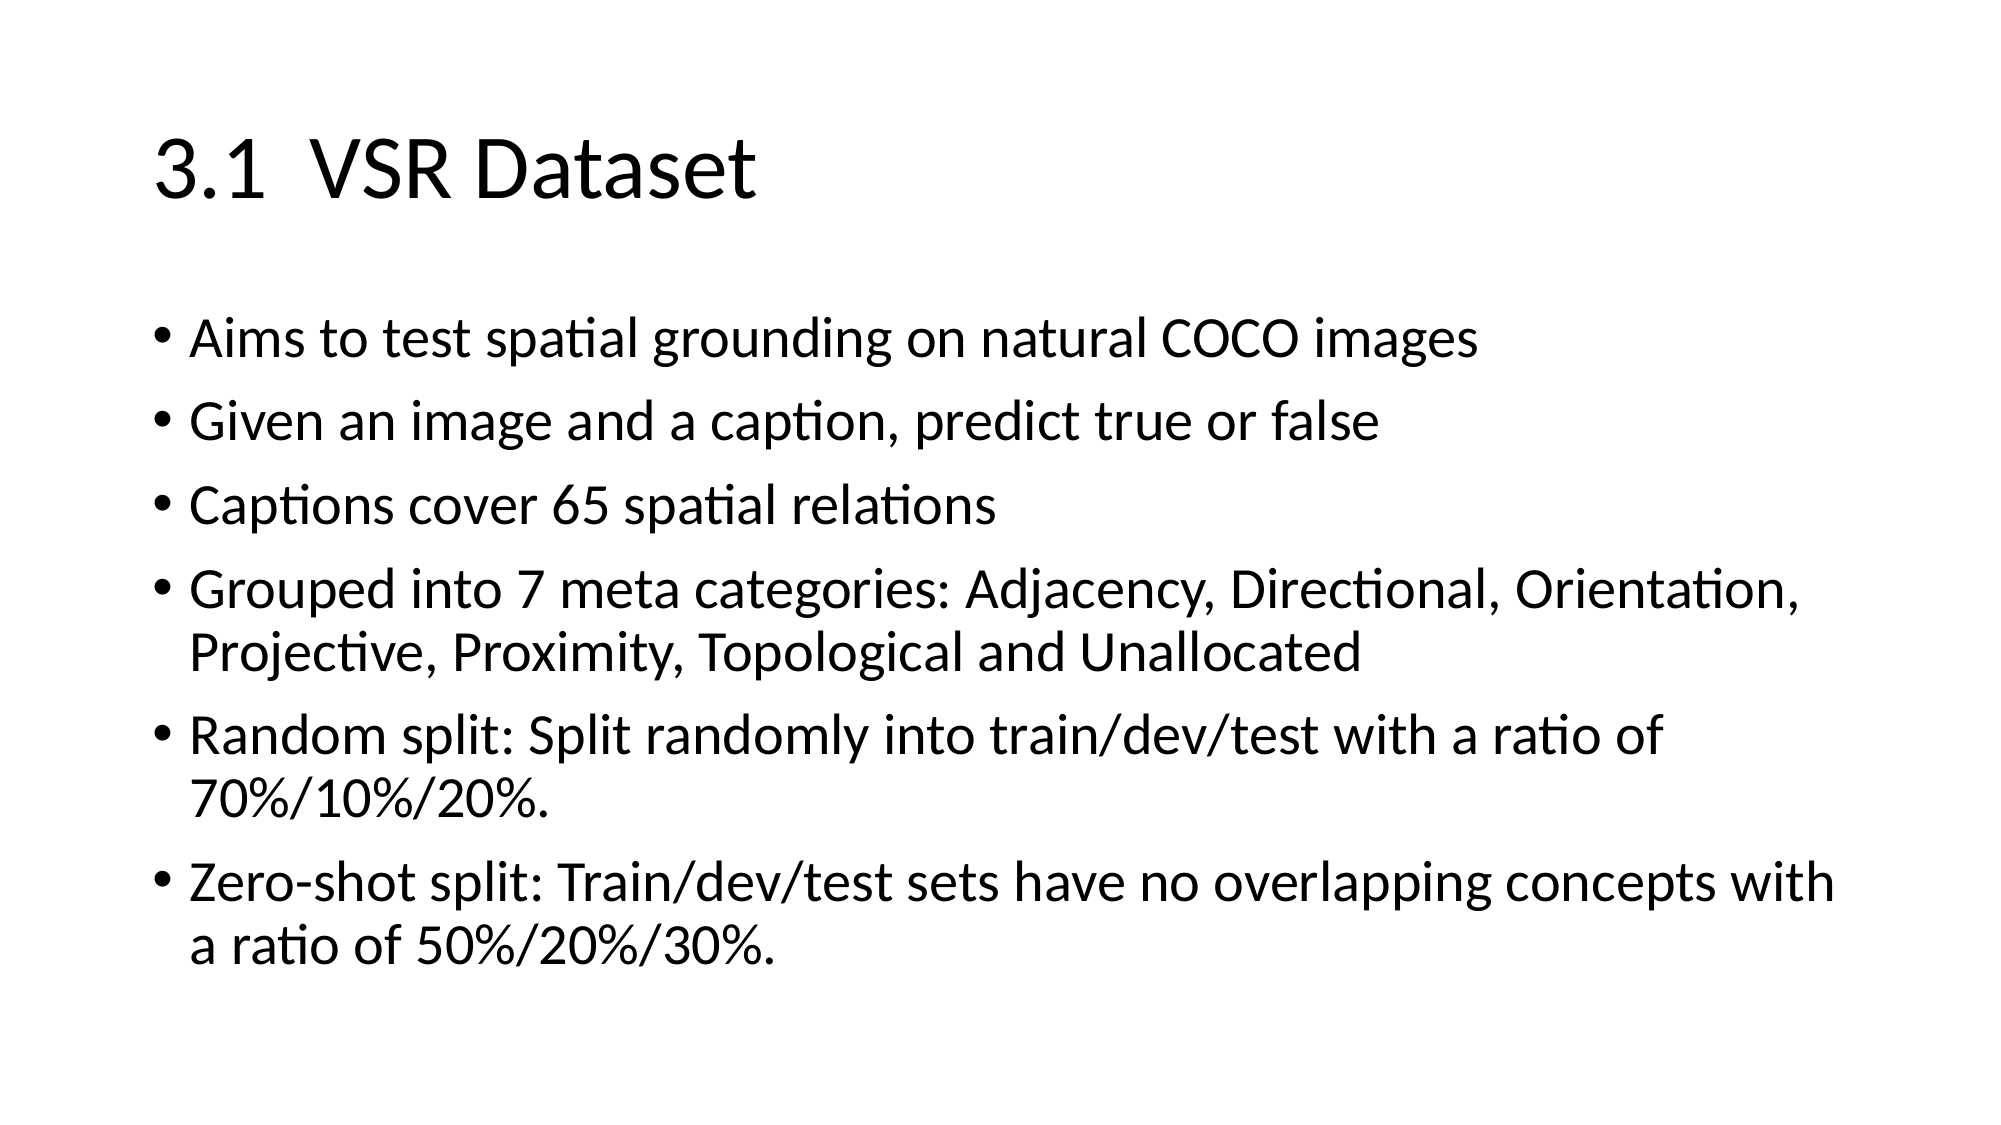

# 3.1  VSR Dataset
Aims to test spatial grounding on natural COCO images
Given an image and a caption, predict true or false
Captions cover 65 spatial relations
Grouped into 7 meta categories: Adjacency, Directional, Orientation, Projective, Proximity, Topological and Unallocated
Random split: Split randomly into train/dev/test with a ratio of 70%/10%/20%.
Zero-shot split: Train/dev/test sets have no overlapping concepts with a ratio of 50%/20%/30%.